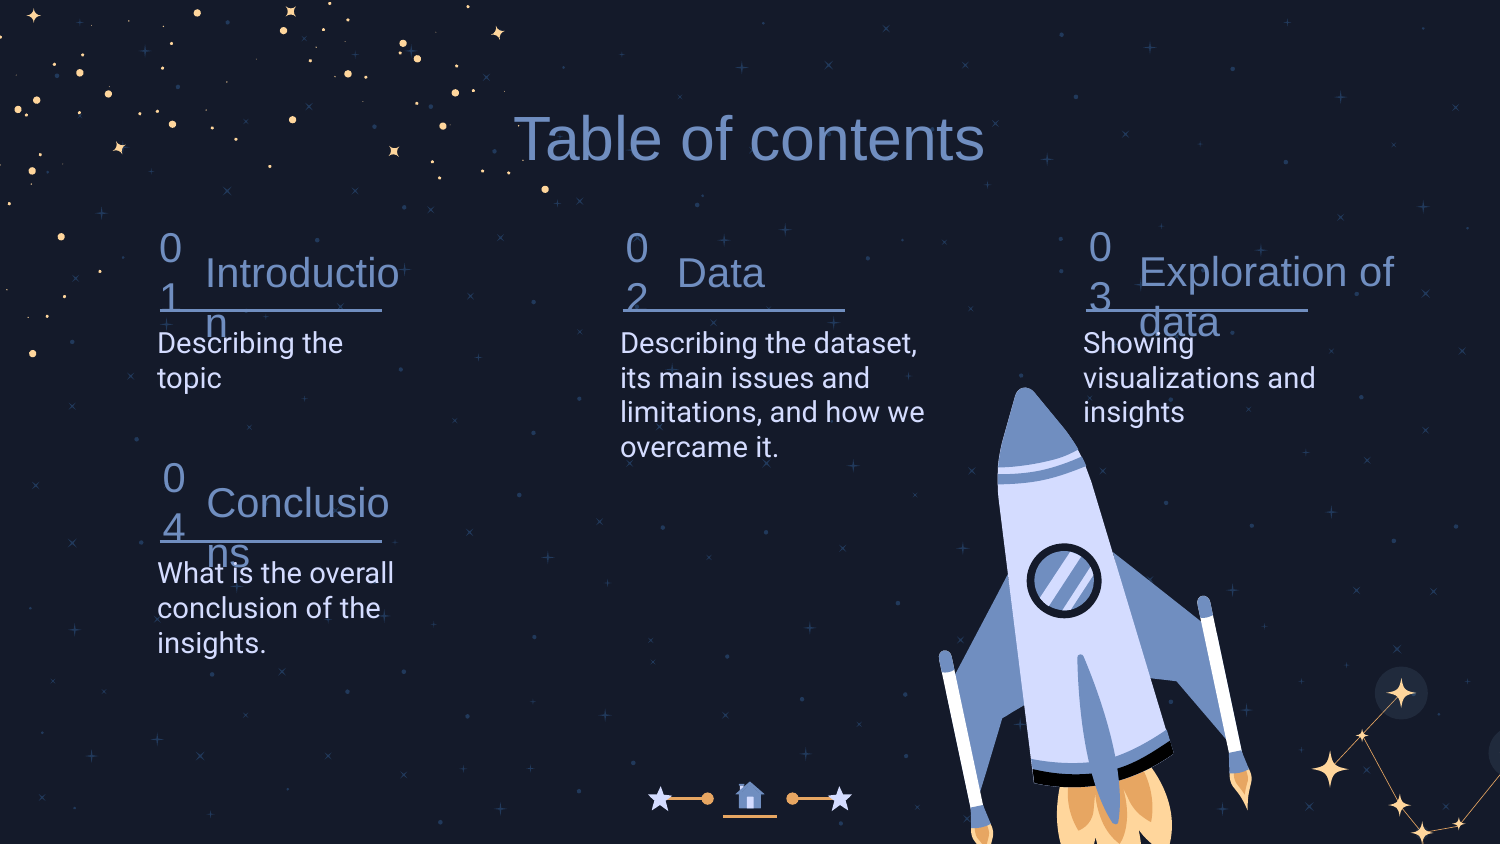

Table of contents
Exploration of data
03
# 01
02
Introduction
Data
Describing the dataset, its main issues and limitations, and how we overcame it.
Describing the topic
Showing visualizations and insights

04
Conclusions
What is the overall conclusion of the insights.